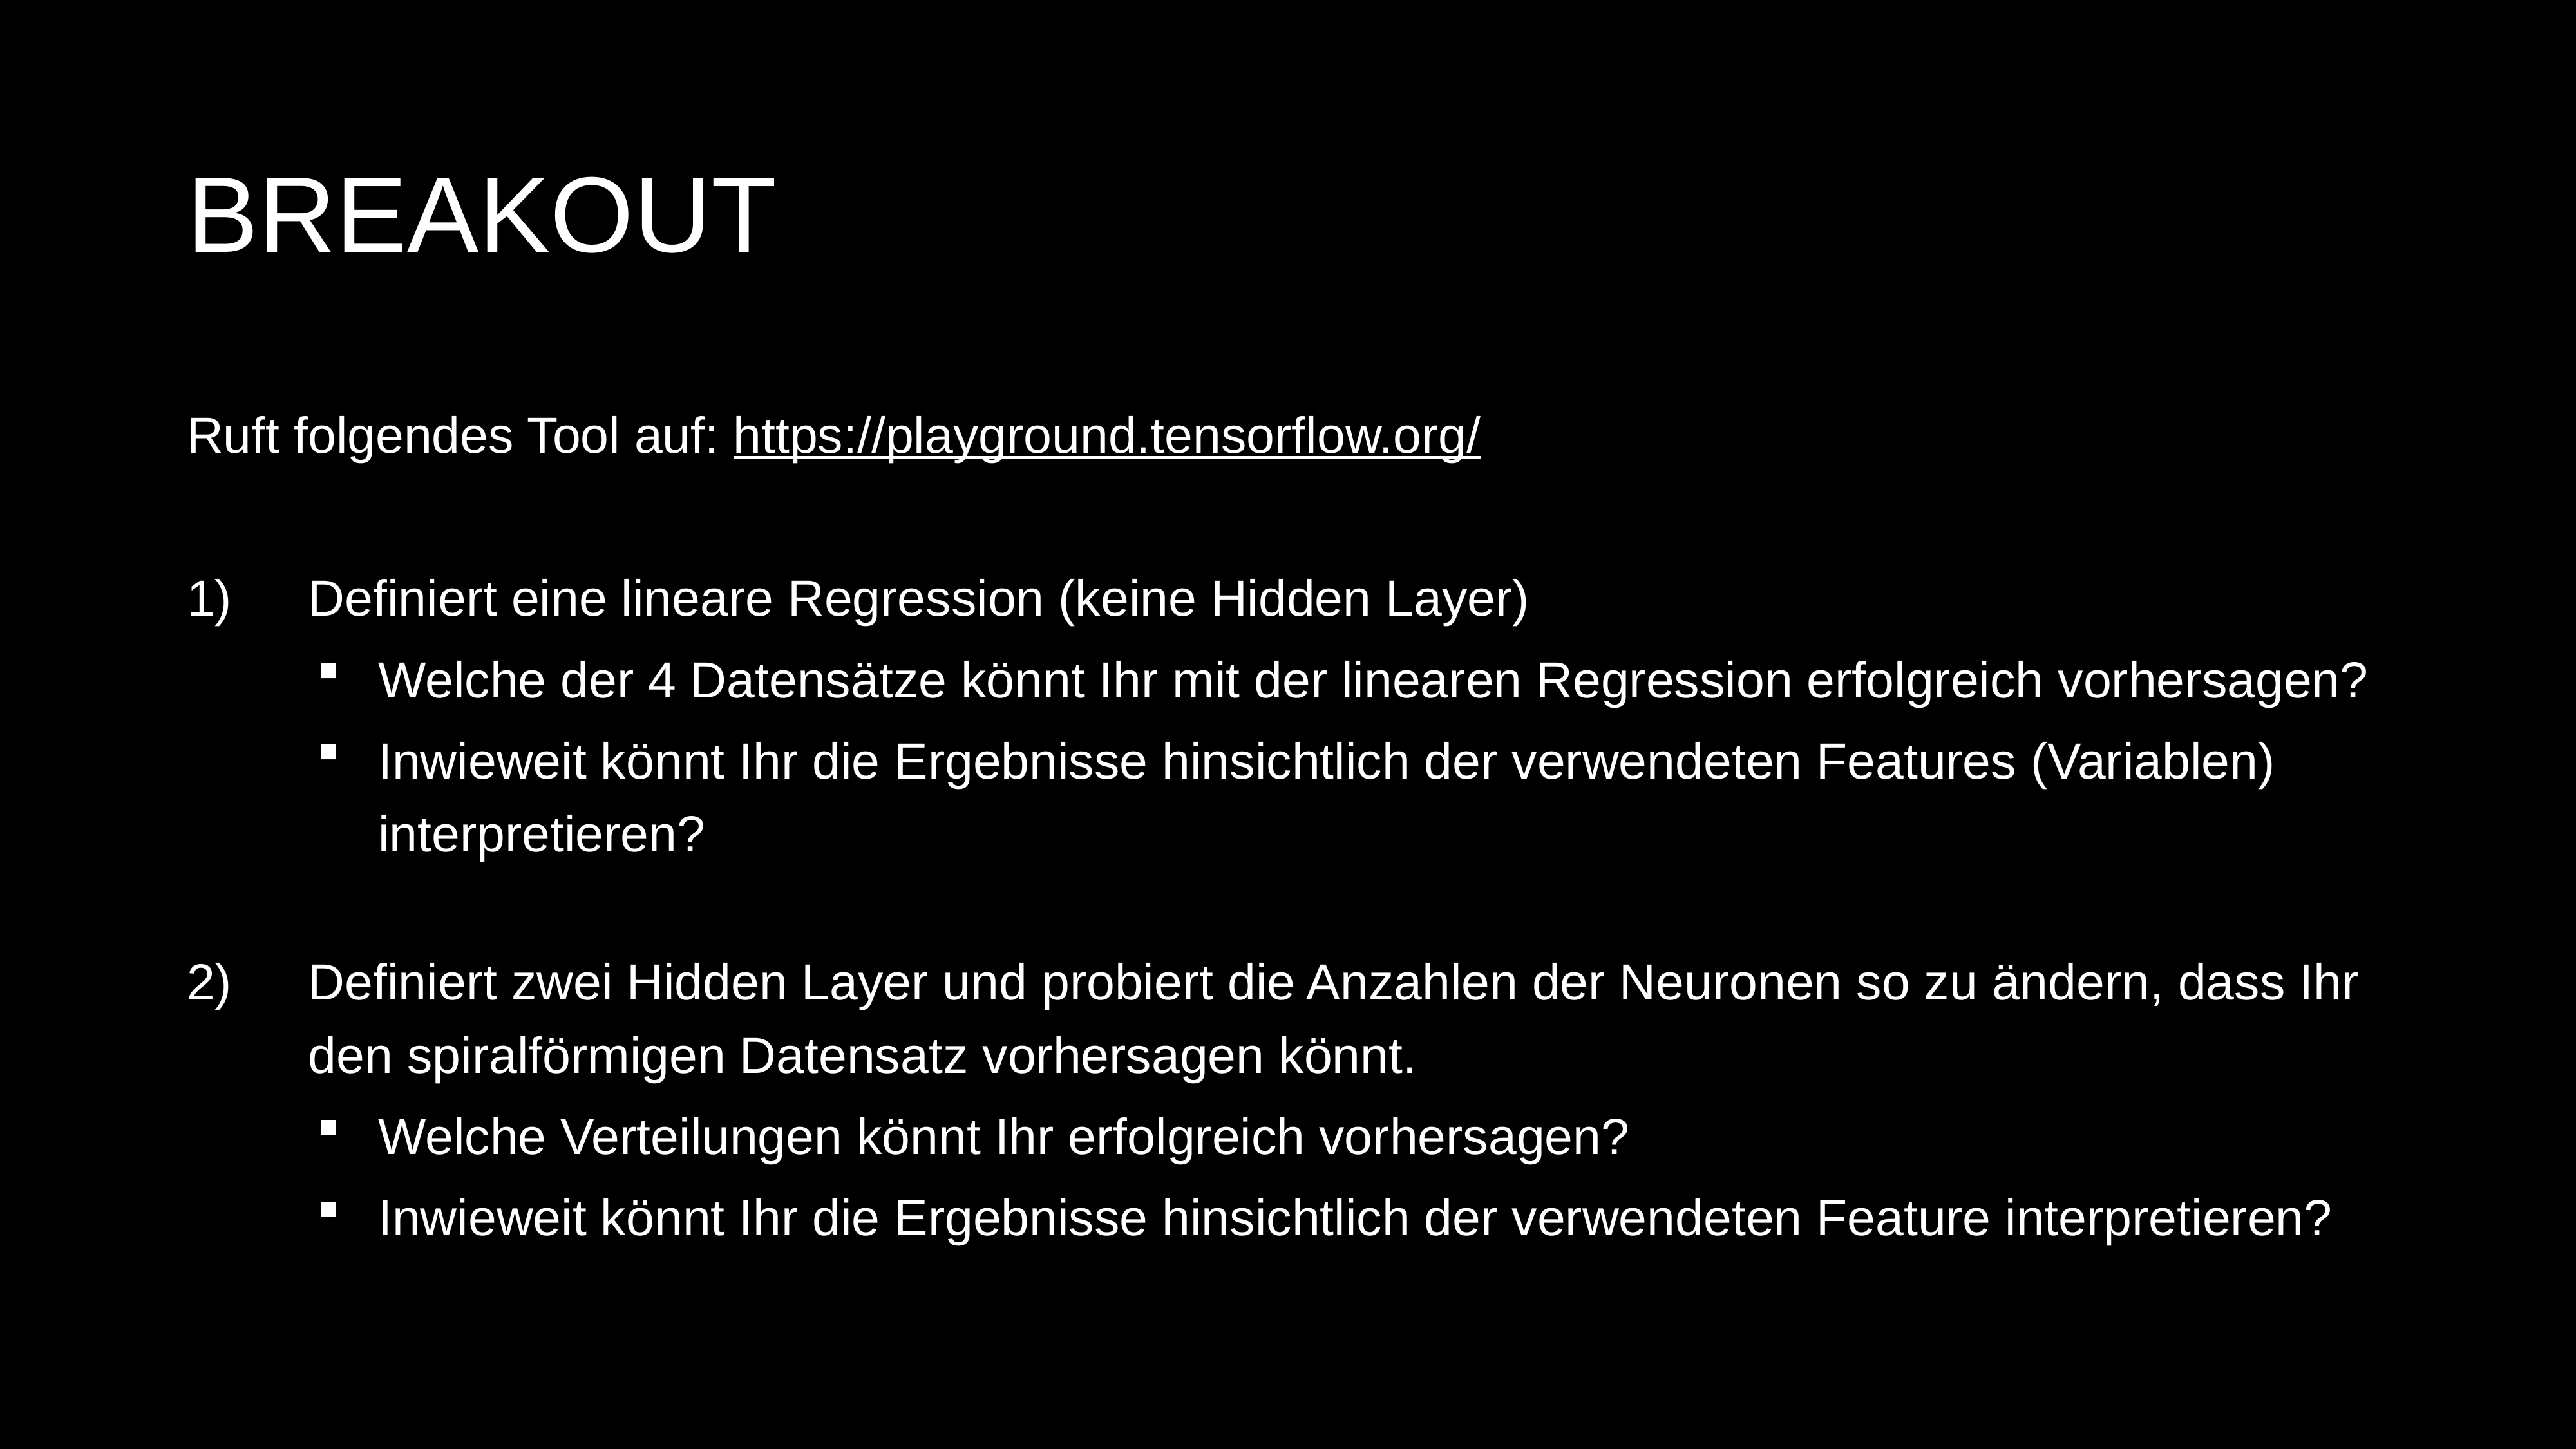

# Breakout
Ruft folgendes Tool auf: https://playground.tensorflow.org/

Definiert eine lineare Regression (keine Hidden Layer)
Welche der 4 Datensätze könnt Ihr mit der linearen Regression erfolgreich vorhersagen?
Inwieweit könnt Ihr die Ergebnisse hinsichtlich der verwendeten Features (Variablen) interpretieren?

Definiert zwei Hidden Layer und probiert die Anzahlen der Neuronen so zu ändern, dass Ihr den spiralförmigen Datensatz vorhersagen könnt.
Welche Verteilungen könnt Ihr erfolgreich vorhersagen?
Inwieweit könnt Ihr die Ergebnisse hinsichtlich der verwendeten Feature interpretieren?